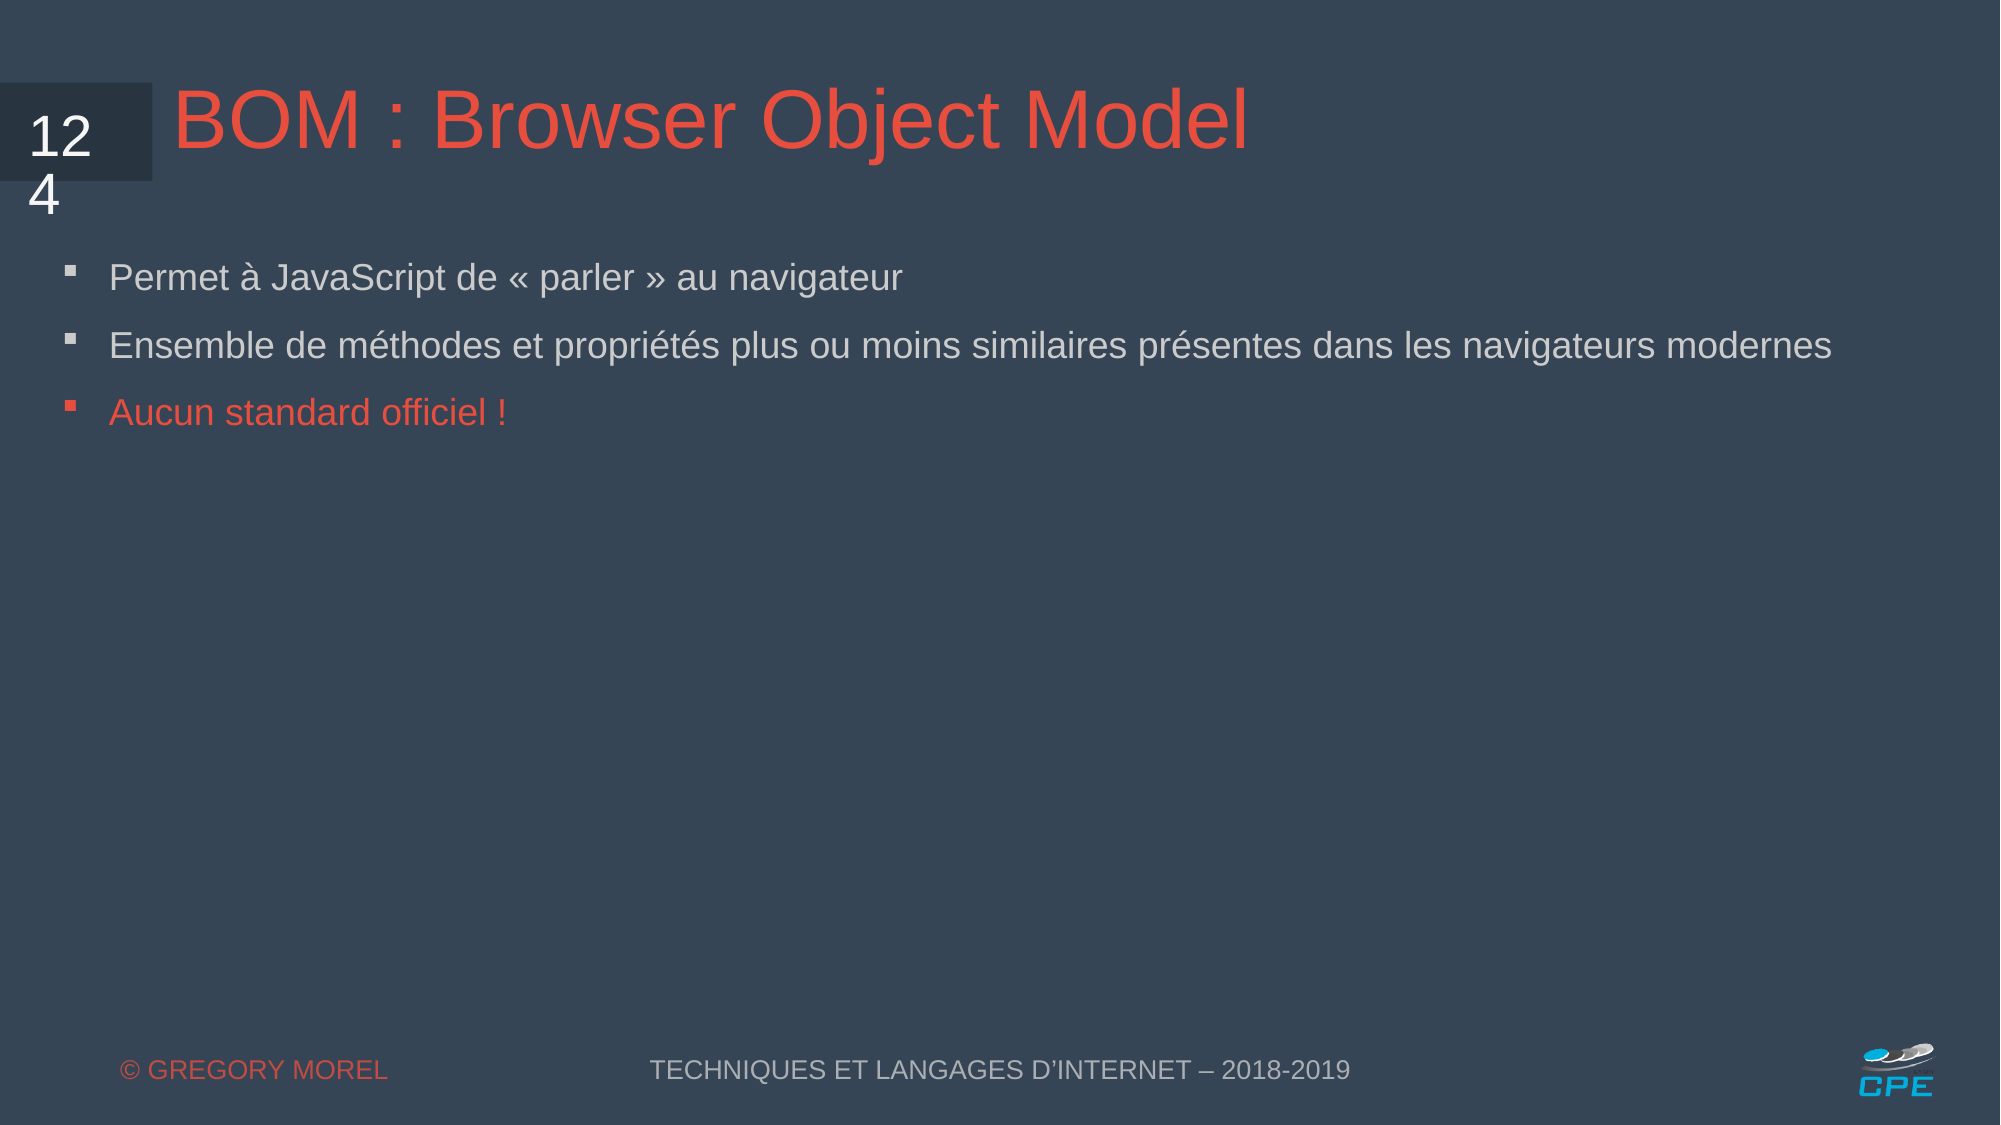

# BOM : Browser Object Model
124
Permet à JavaScript de « parler » au navigateur
Ensemble de méthodes et propriétés plus ou moins similaires présentes dans les navigateurs modernes
Aucun standard officiel !